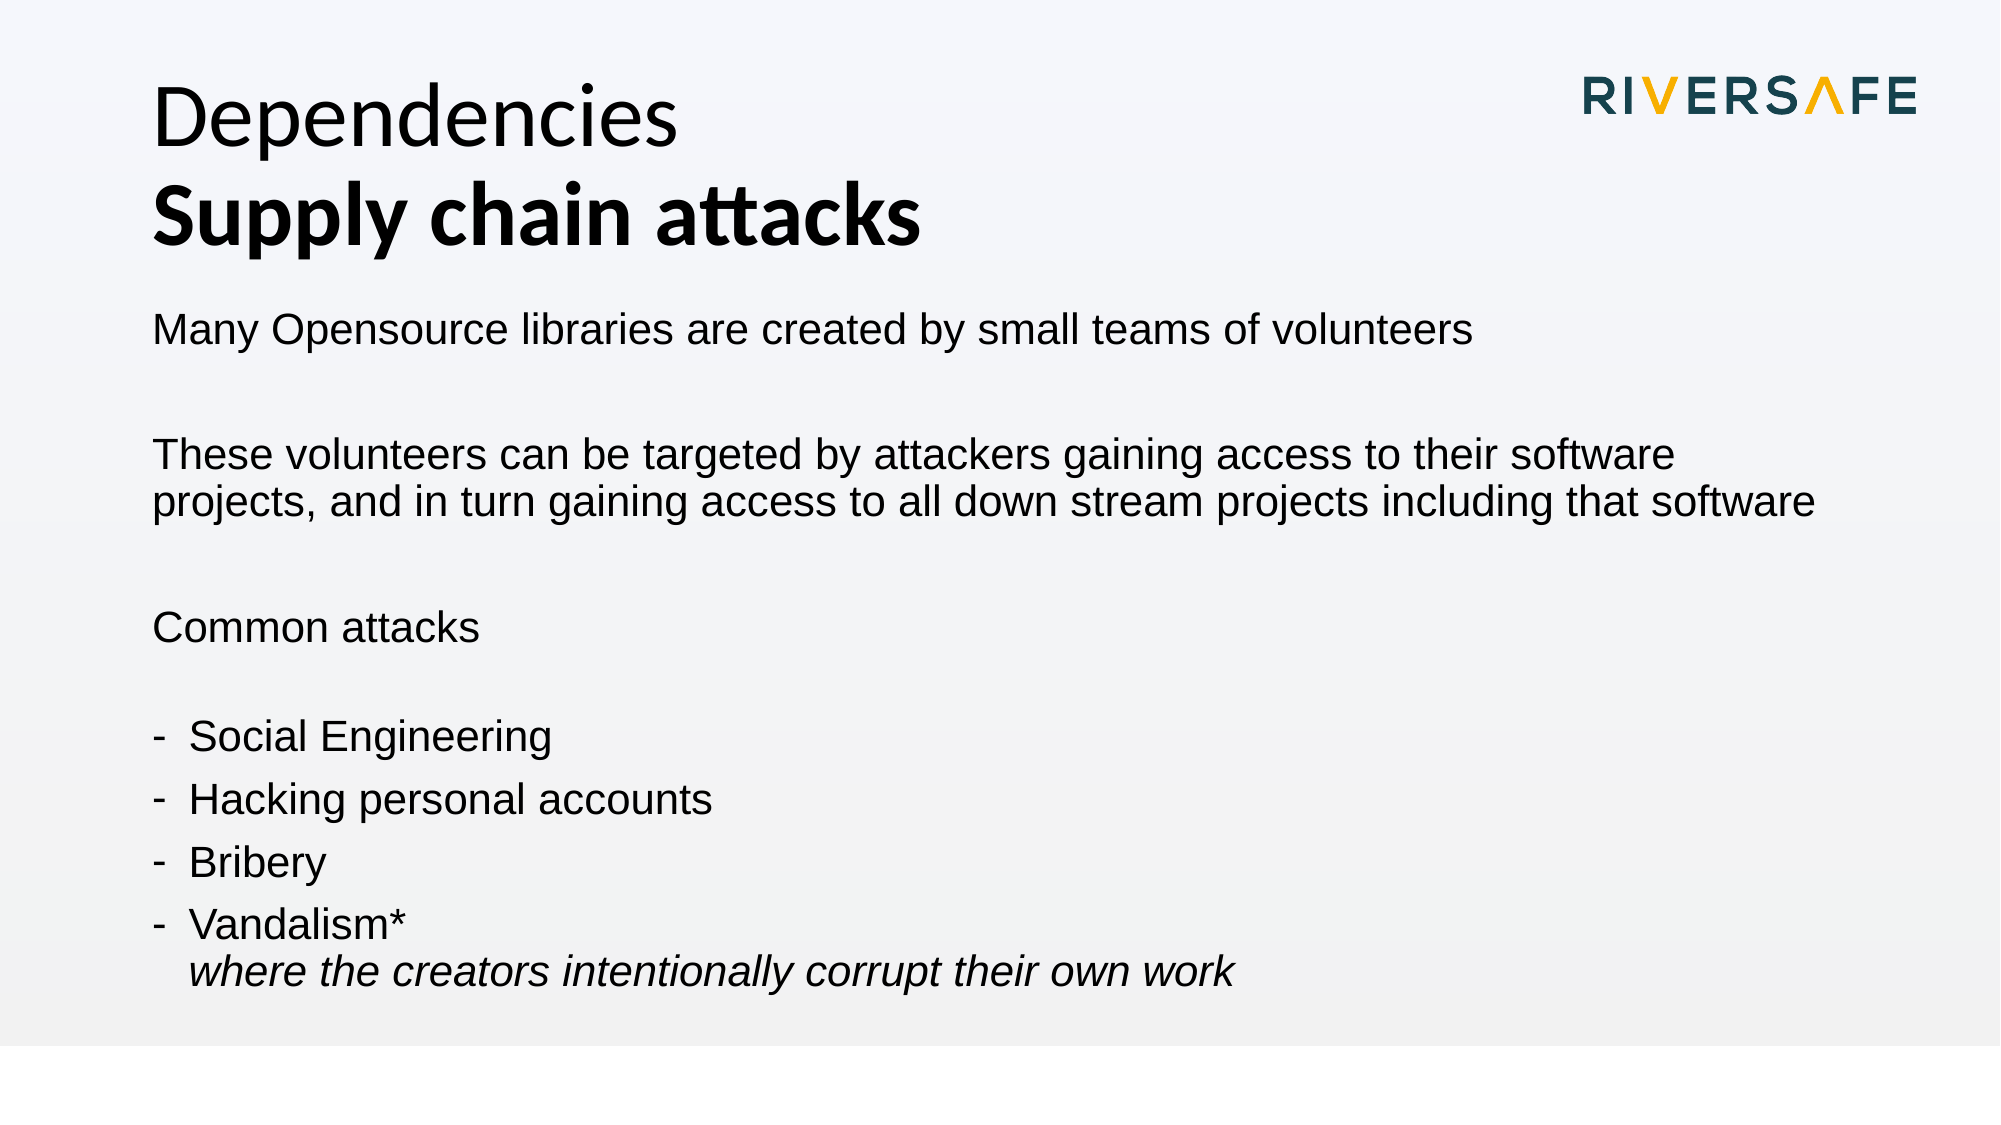

# Dependencies Supply chain attacks
Many Opensource libraries are created by small teams of volunteers

These volunteers can be targeted by attackers gaining access to their software projects, and in turn gaining access to all down stream projects including that software

Common attacks
Social Engineering
Hacking personal accounts
Bribery
Vandalism*
where the creators intentionally corrupt their own work